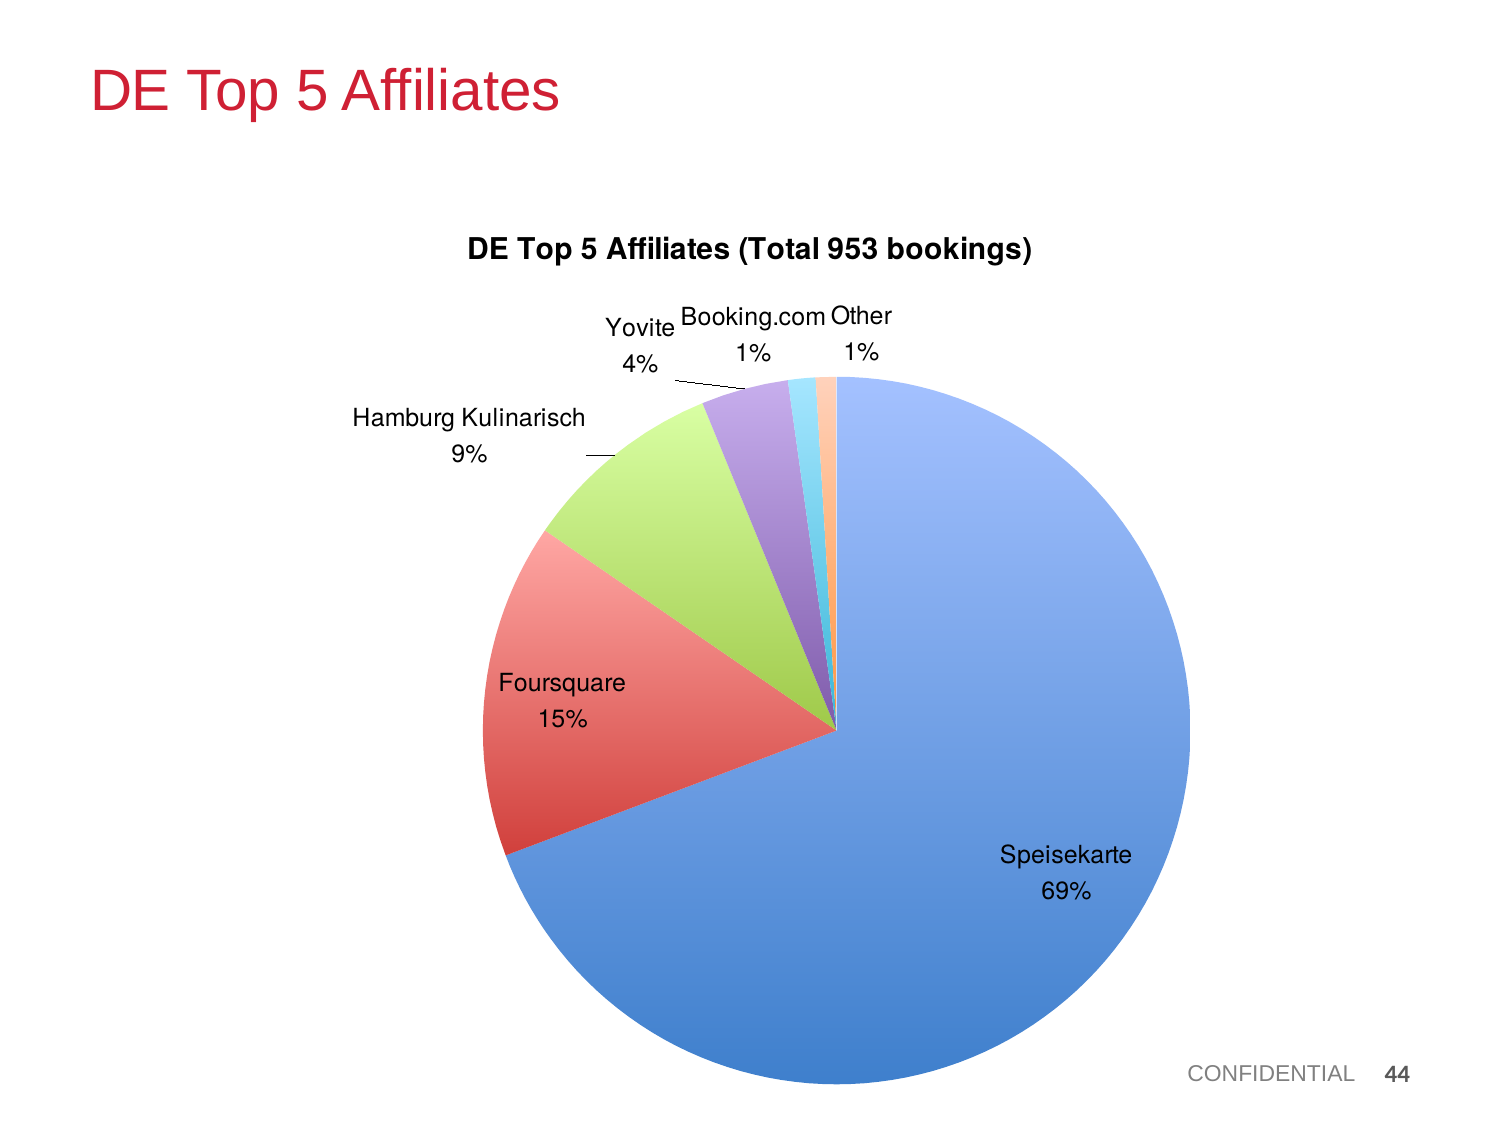

DE Top 5 Affiliates

### Chart: DE Top 5 Affiliates (Total 953 bookings)

| Category | Bookings |
|---|---|
| Speisekarte | 660.0 |
| Foursquare | 146.0 |
| Hamburg Kulinarisch | 88.0 |
| Yovite | 38.0 |
| Booking.com | 12.0 |
| Other | 9.0 |
44